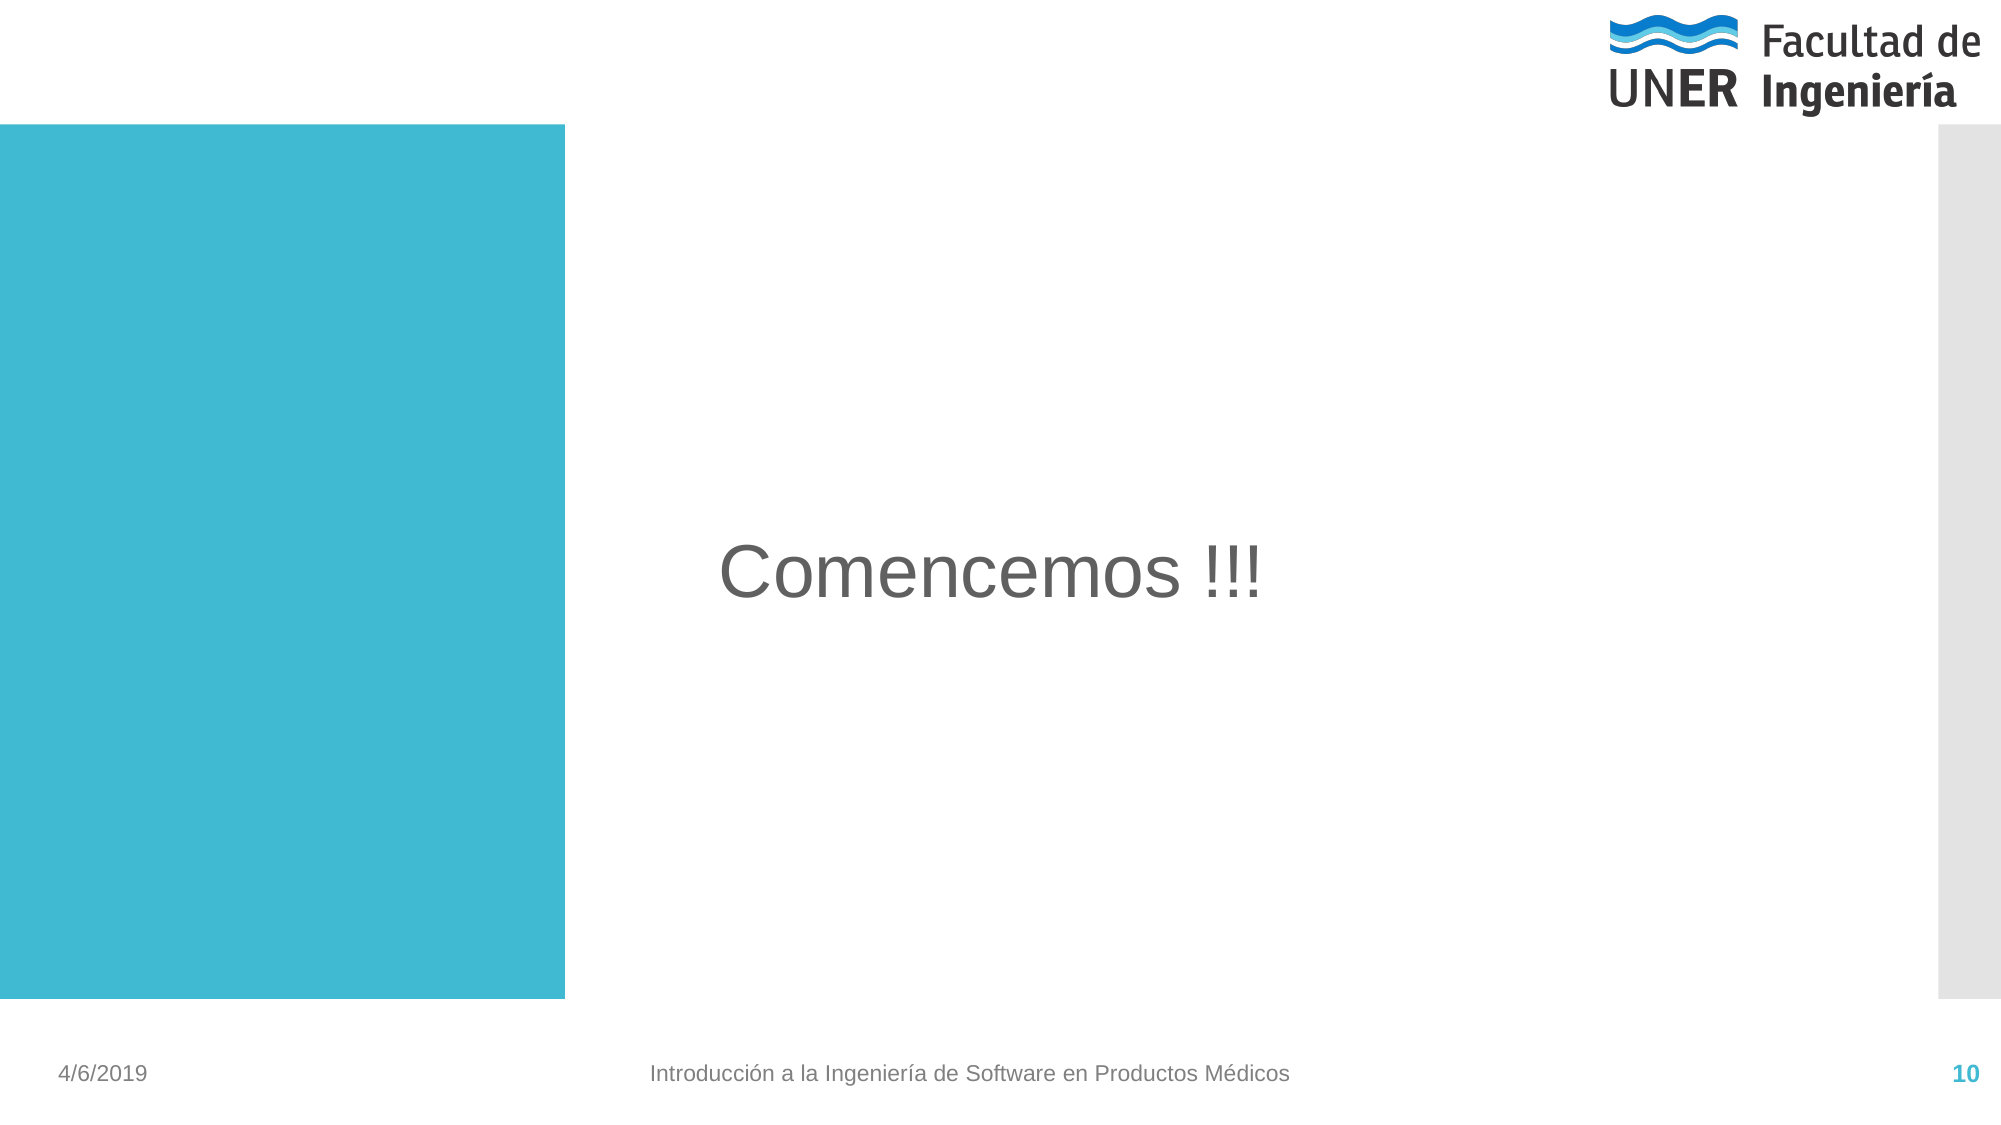

Comencemos !!!
4/6/2019
Introducción a la Ingeniería de Software en Productos Médicos
10